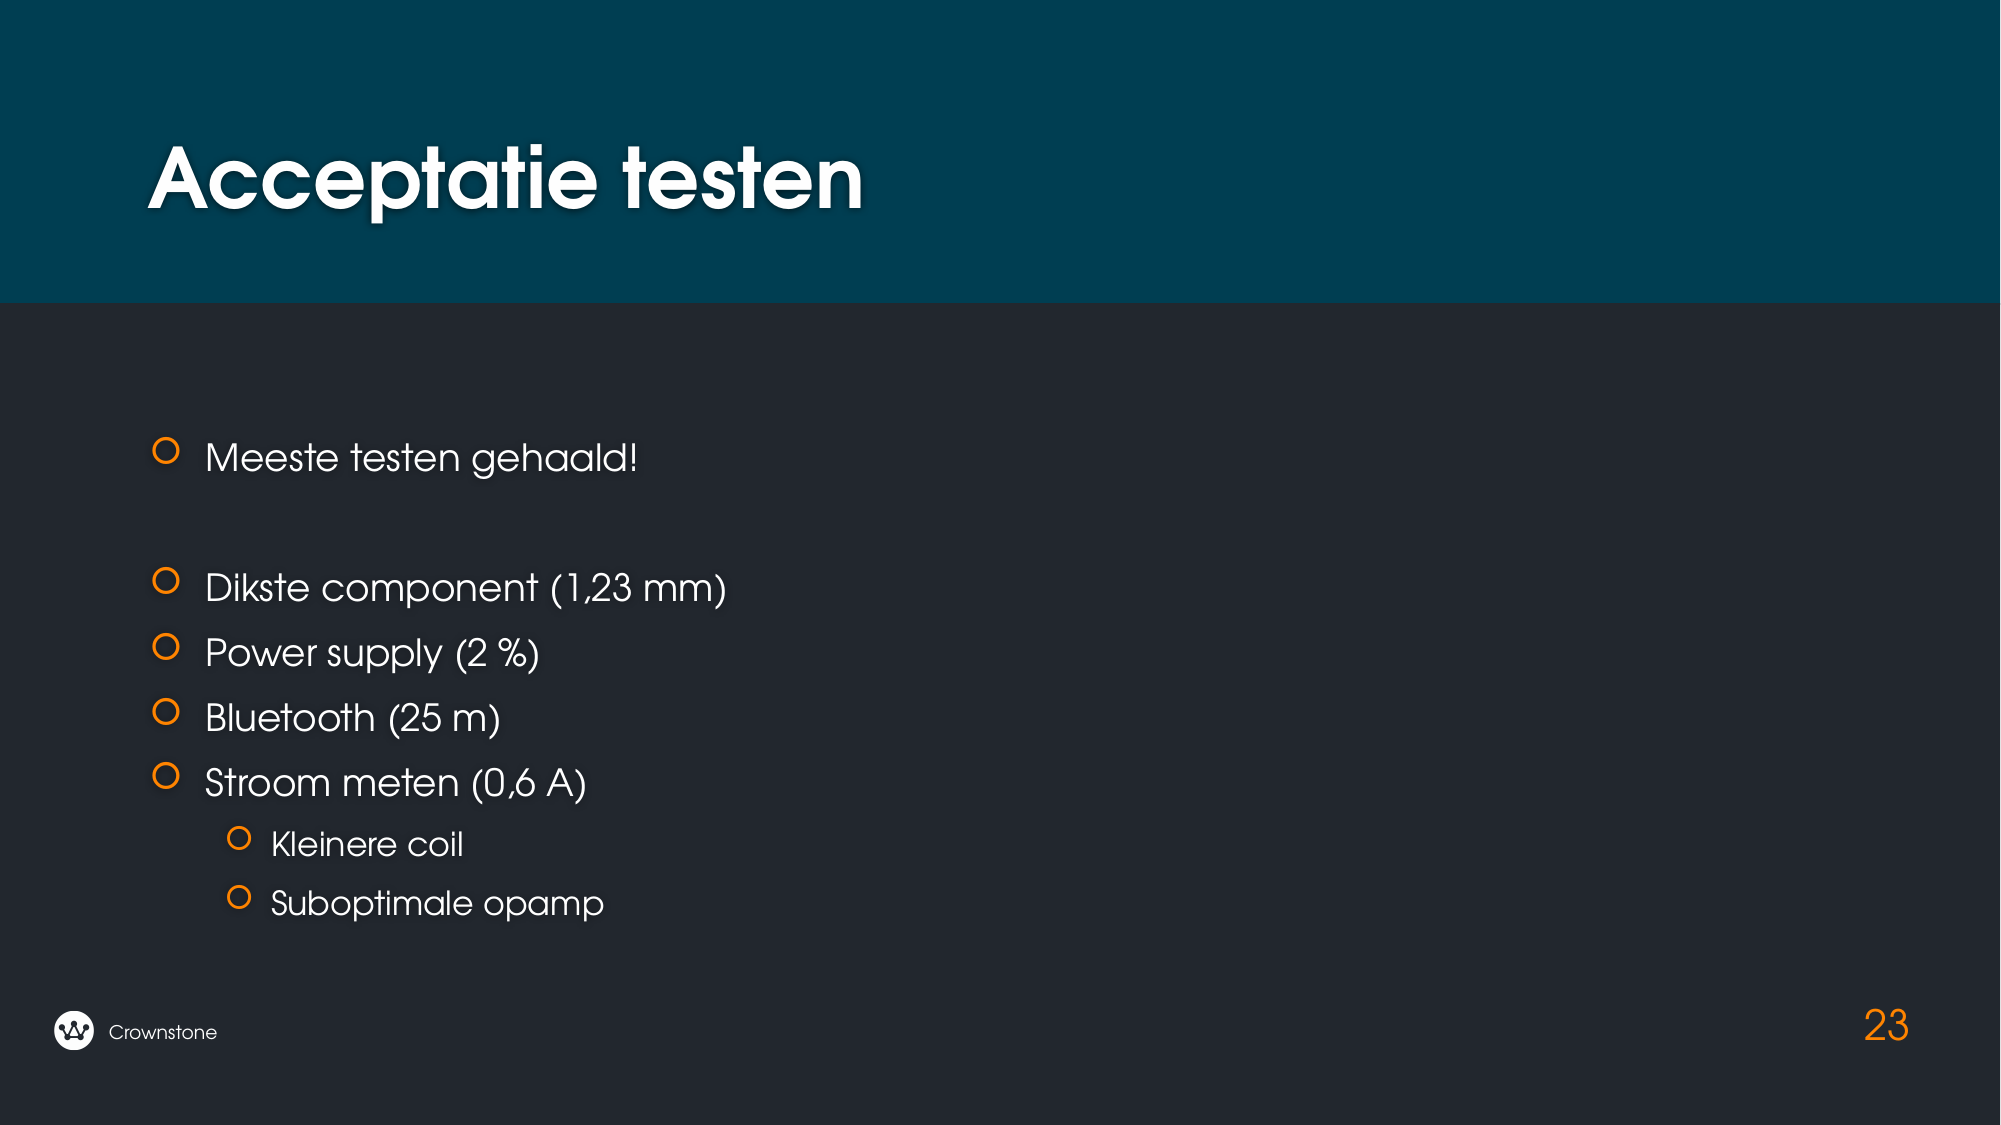

# Acceptatie testen
Meeste testen gehaald!

Dikste component (1,23 mm)
Power supply (2 %)
Bluetooth (25 m)
Stroom meten (0,6 A)
Kleinere coil
Suboptimale opamp
23
Crownstone